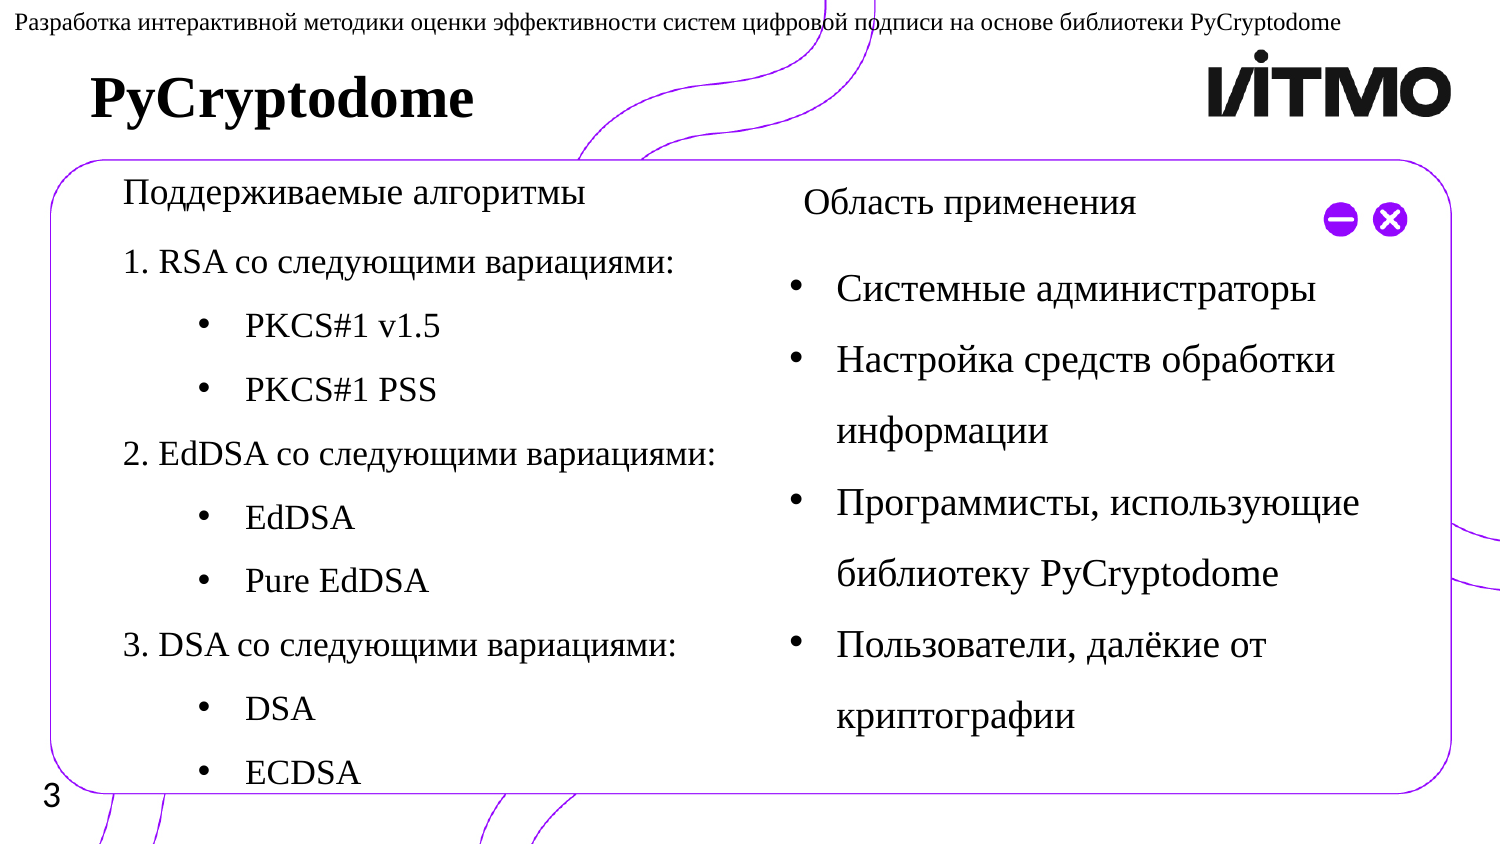

Разработка интерактивной методики оценки эффективности систем цифровой подписи на основе библиотеки PyCryptodome
# PyCryptodome
Поддерживаемые алгоритмы
Область применения
1. RSA со следующими вариациями:
PKCS#1 v1.5
PKCS#1 PSS
2. EdDSA со следующими вариациями:
EdDSA
Pure EdDSA
3. DSA со следующими вариациями:
DSA
ECDSA

Системные администраторы
Настройка средств обработки информации
Программисты, использующие библиотеку PyCryptodome
Пользователи, далёкие от криптографии
3